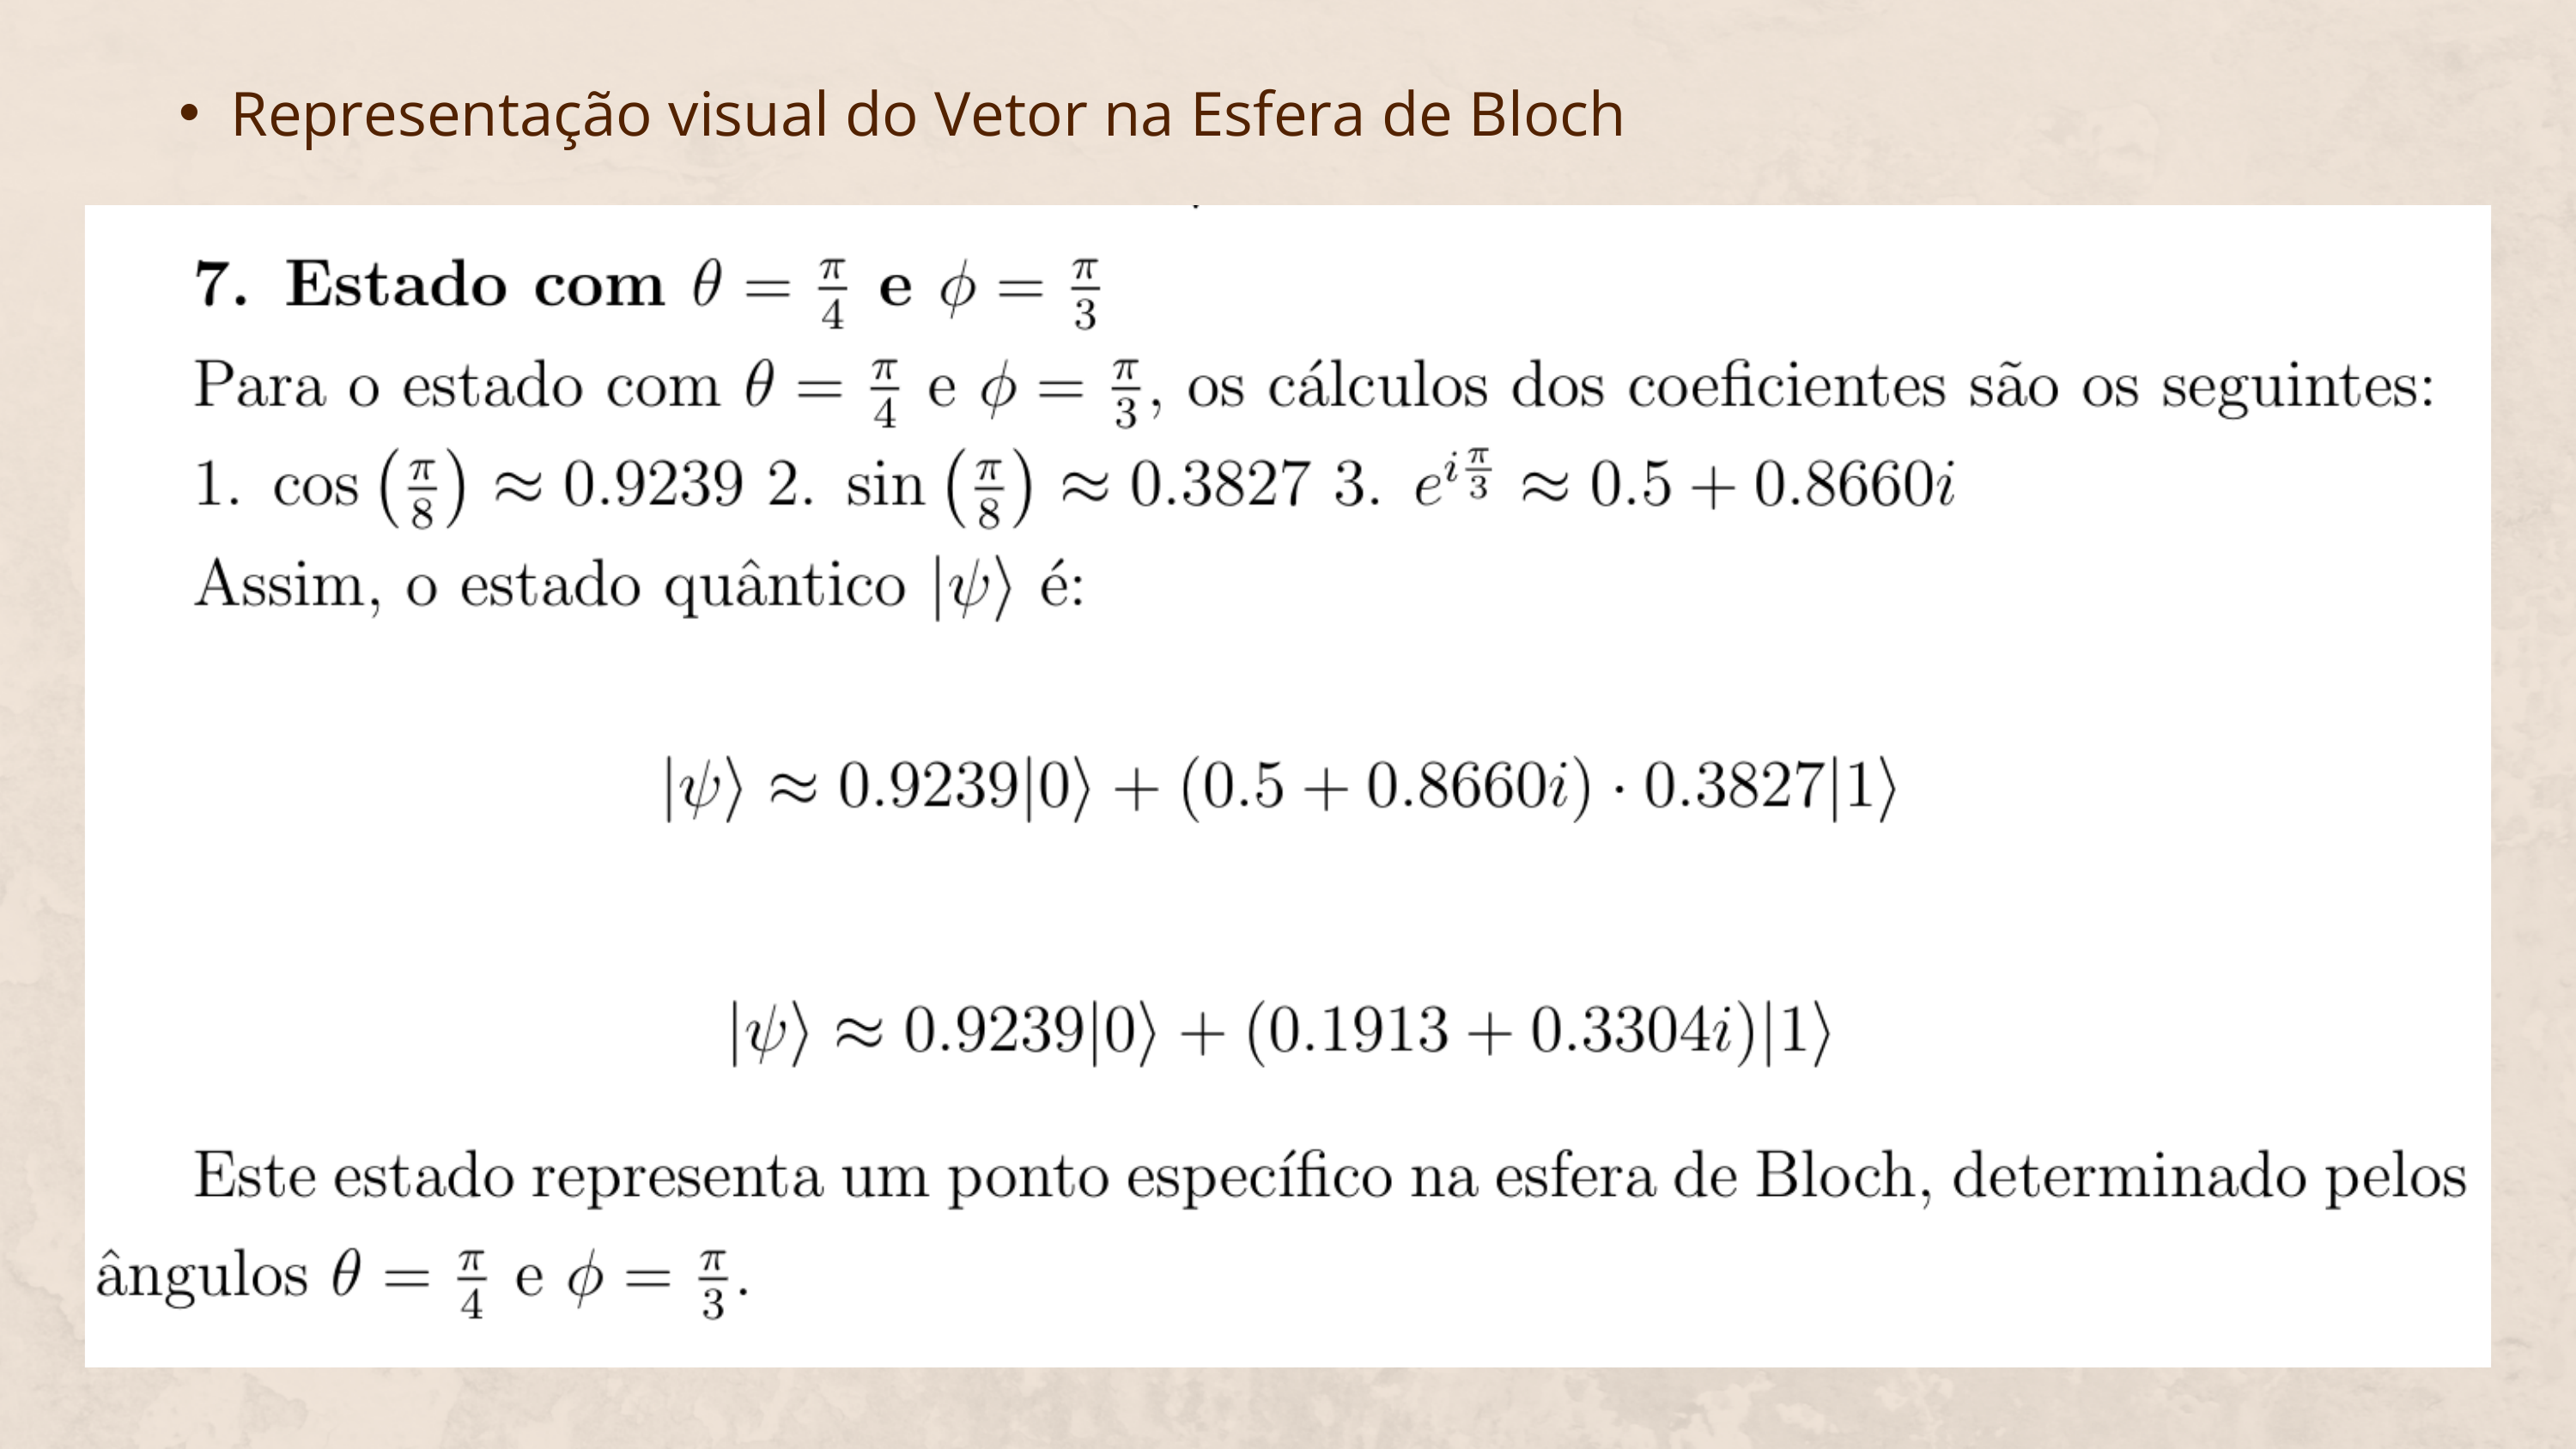

Representação visual do Vetor na Esfera de Bloch